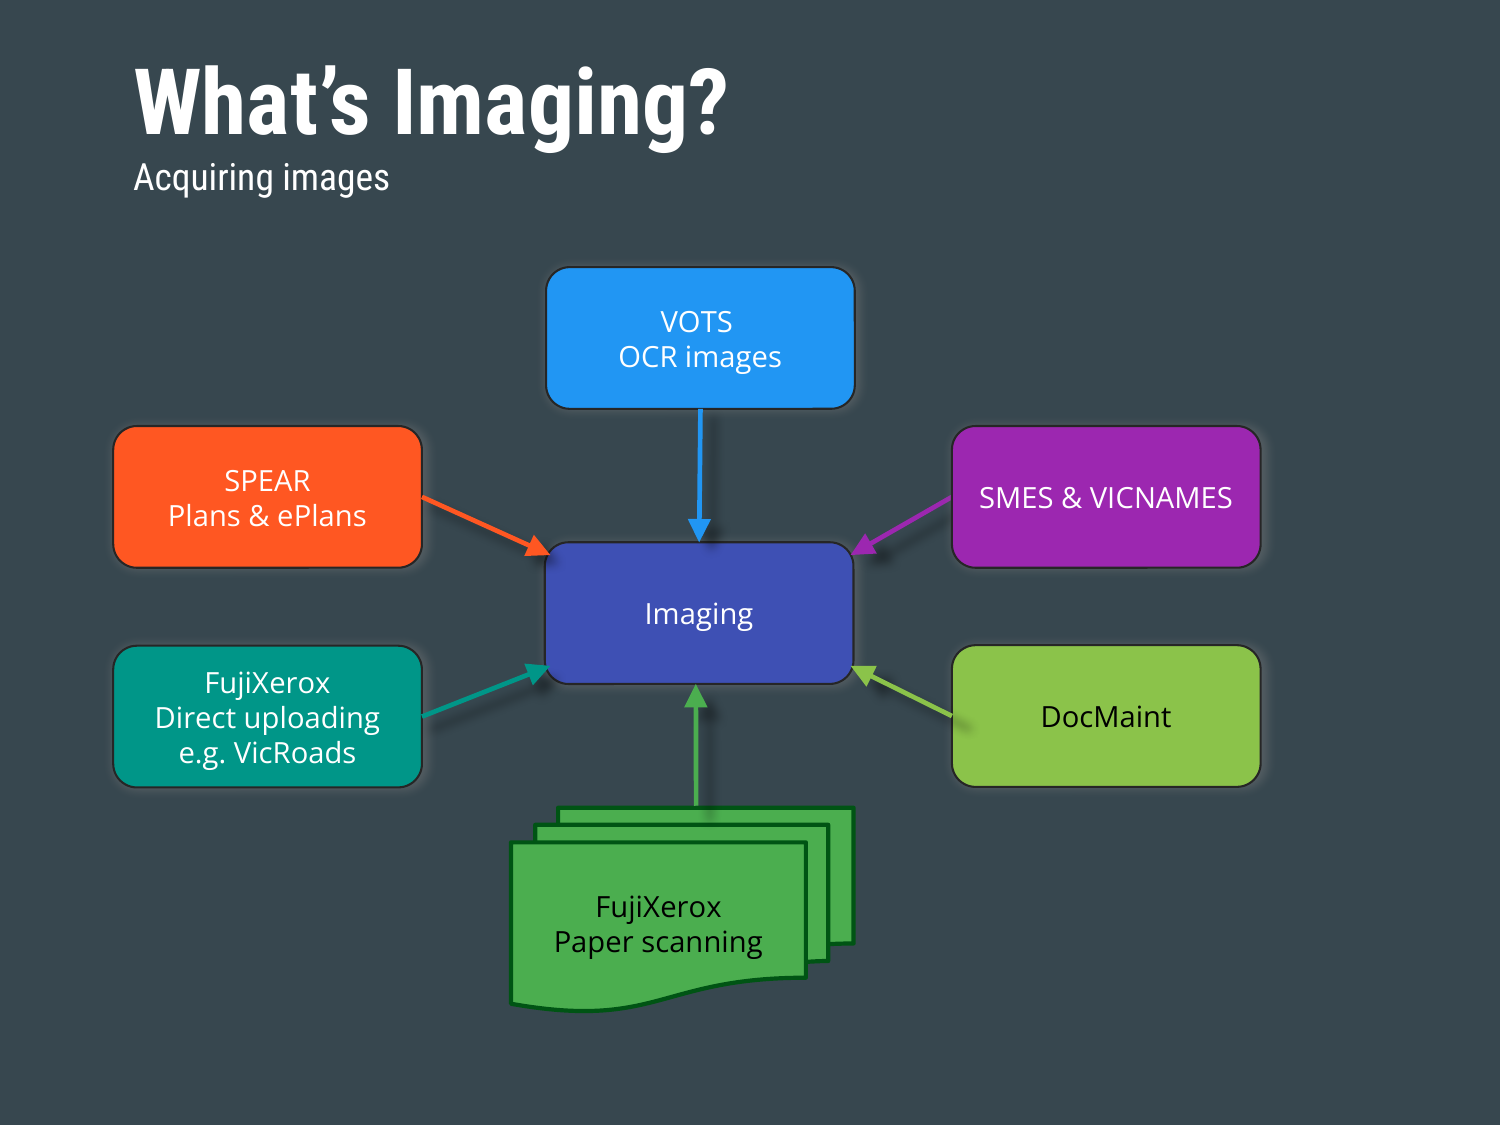

# What’s Imaging? Acquiring images
VOTS
OCR images
SPEAR
Plans & ePlans
SMES & VICNAMES
Imaging
DocMaint
FujiXerox
Direct uploading
e.g. VicRoads
FujiXerox
Paper scanning